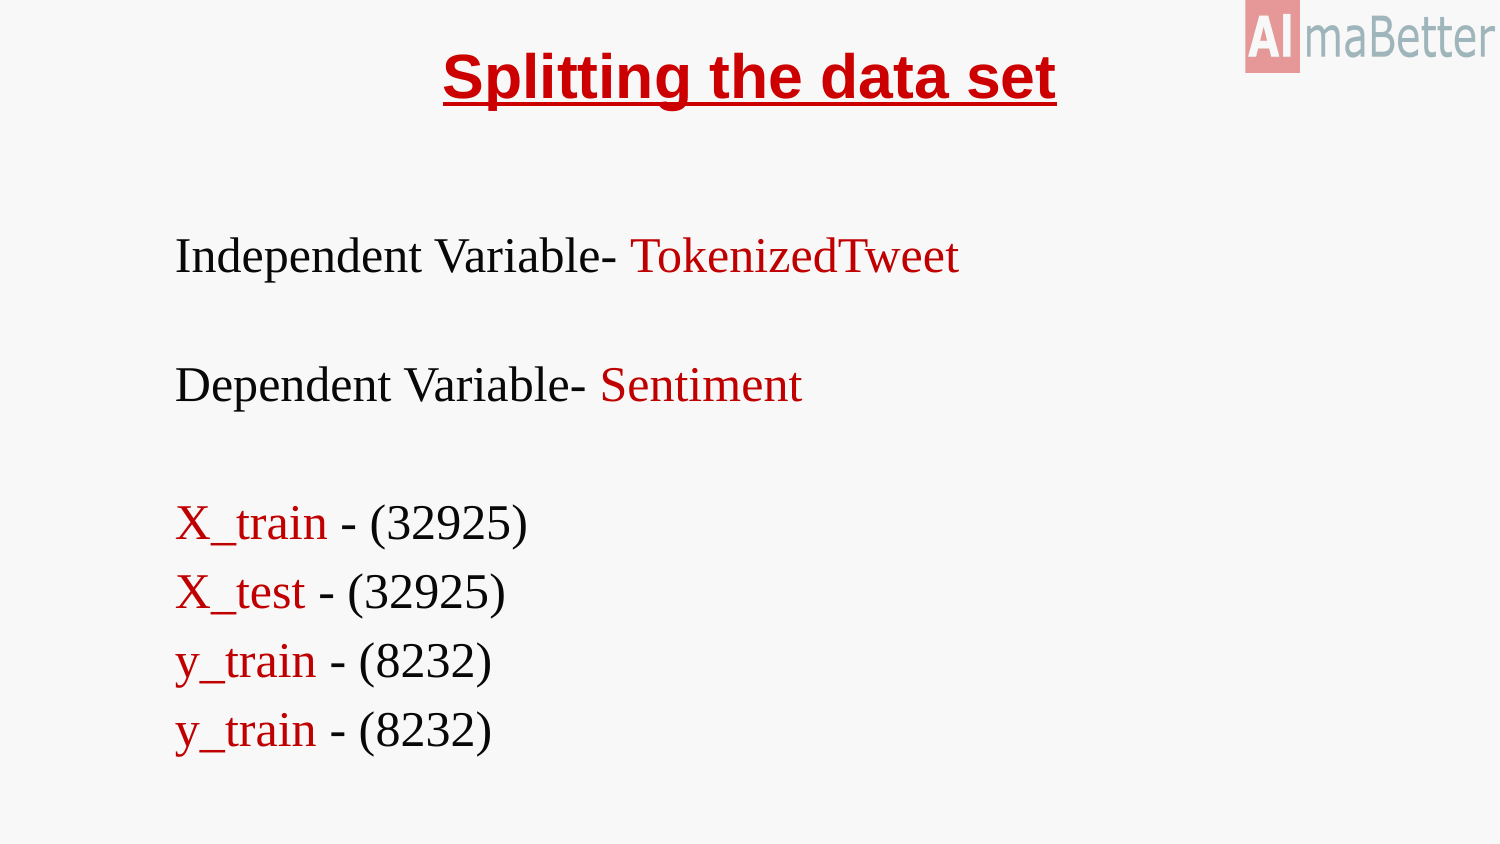

# Splitting the data set
Independent Variable- TokenizedTweet
Dependent Variable- Sentiment
X_train - (32925)
X_test - (32925)
y_train - (8232)
y_train - (8232)